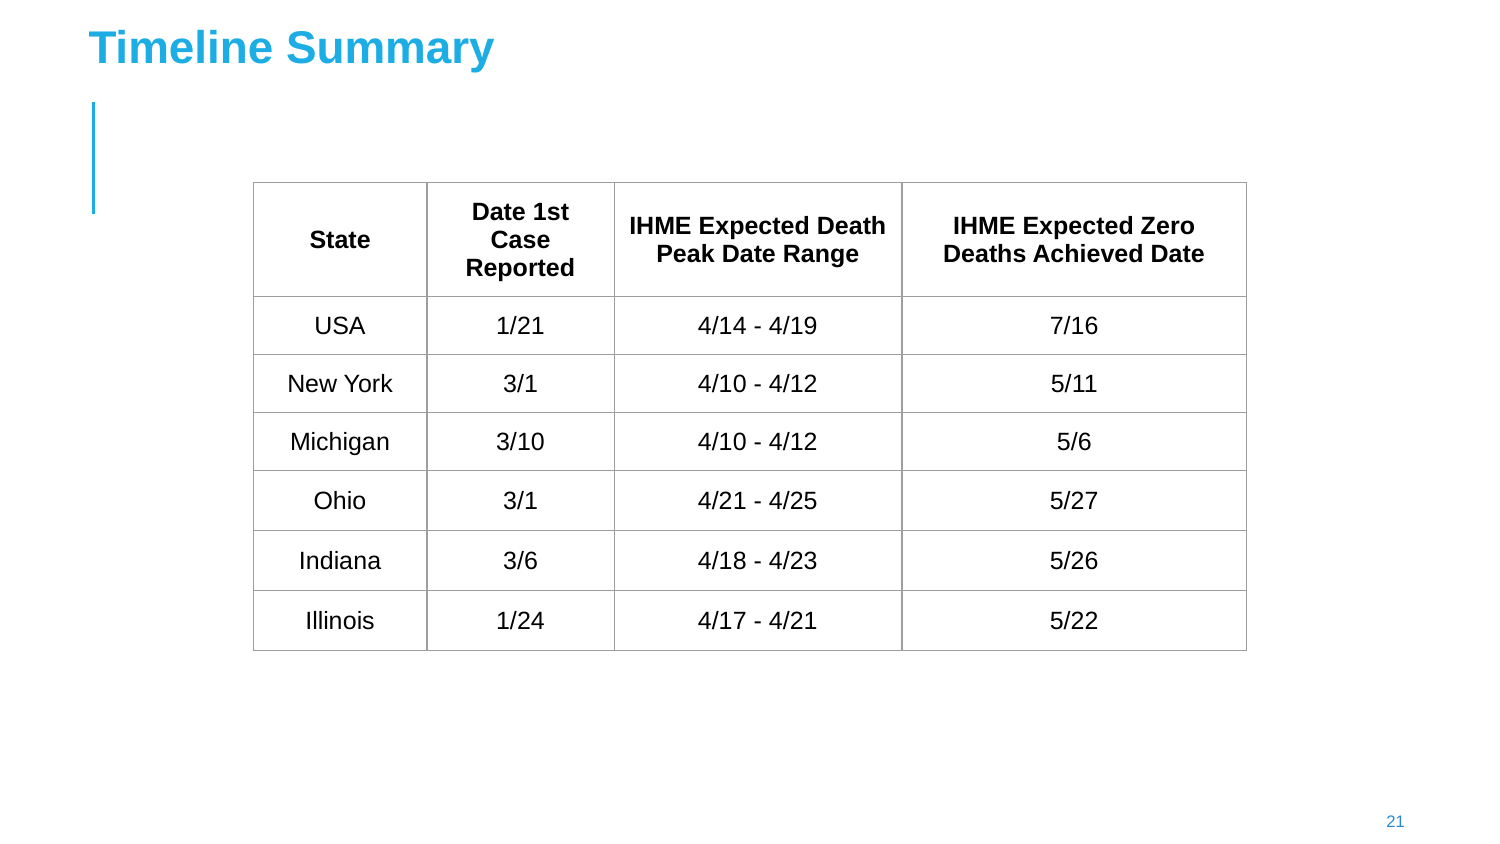

Timeline Summary
| State | Date 1st Case Reported | IHME Expected Death Peak Date Range | IHME Expected Zero Deaths Achieved Date |
| --- | --- | --- | --- |
| USA | 1/21 | 4/14 - 4/19 | 7/16 |
| New York | 3/1 | 4/10 - 4/12 | 5/11 |
| Michigan | 3/10 | 4/10 - 4/12 | 5/6 |
| Ohio | 3/1 | 4/21 - 4/25 | 5/27 |
| Indiana | 3/6 | 4/18 - 4/23 | 5/26 |
| Illinois | 1/24 | 4/17 - 4/21 | 5/22 |
21